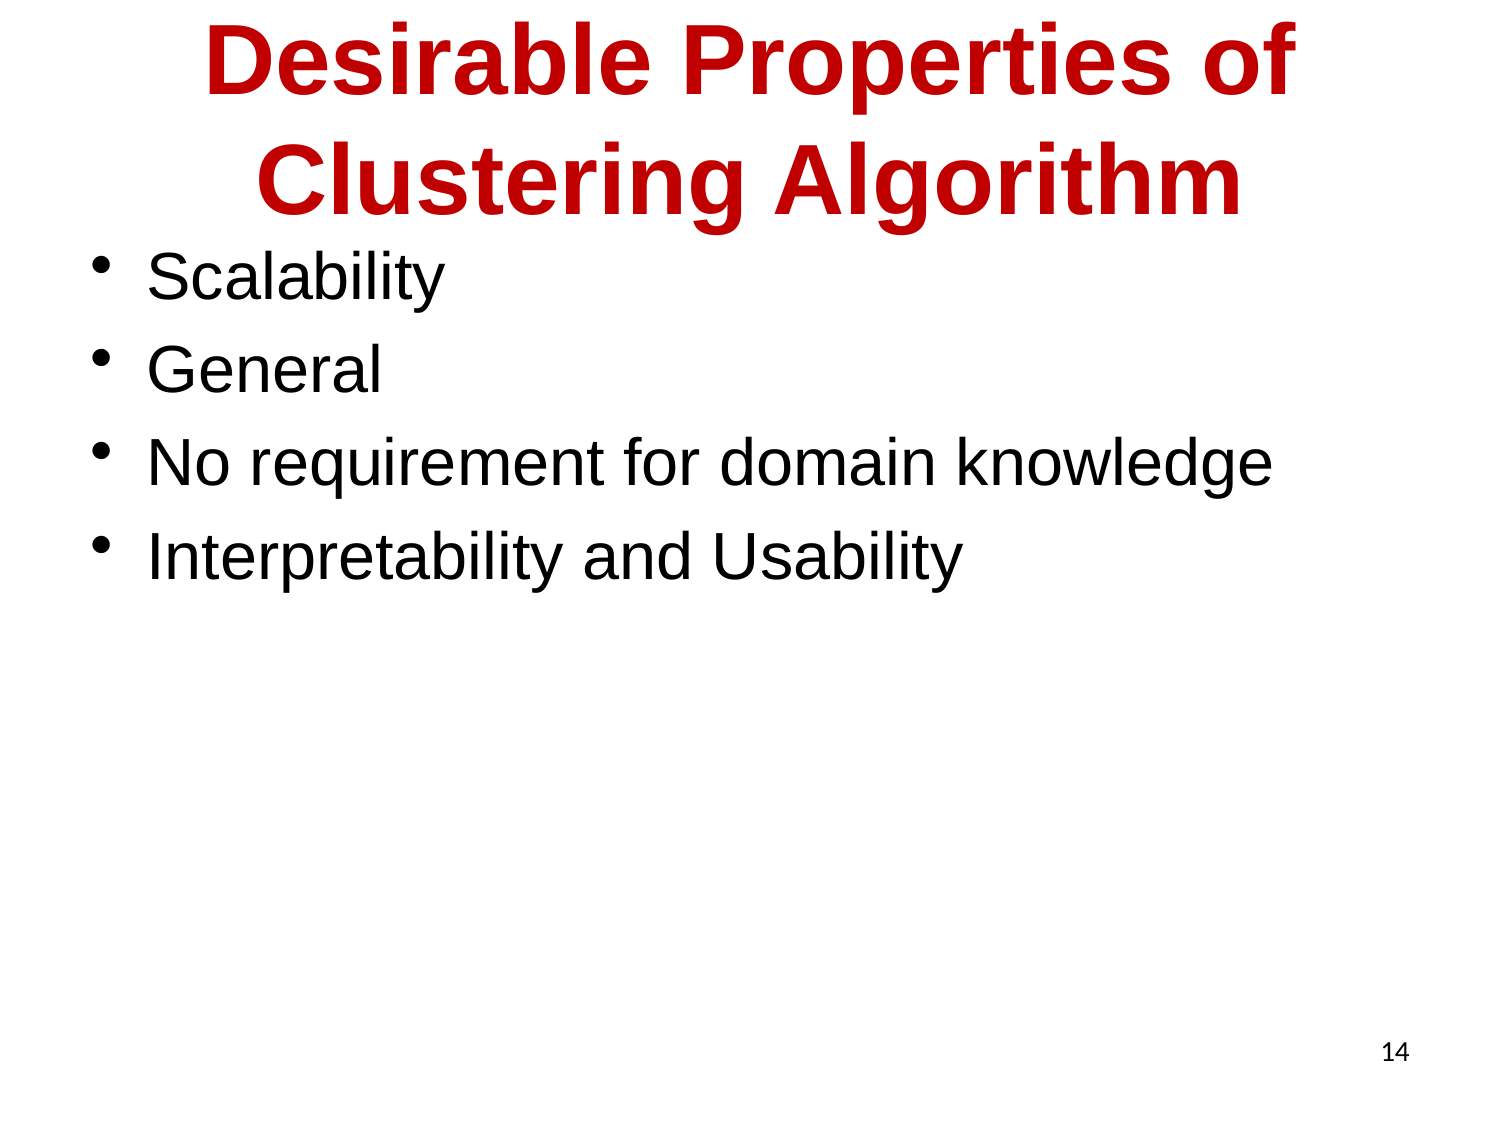

# Desirable Properties of Clustering Algorithm
Scalability
General
No requirement for domain knowledge
Interpretability and Usability
14